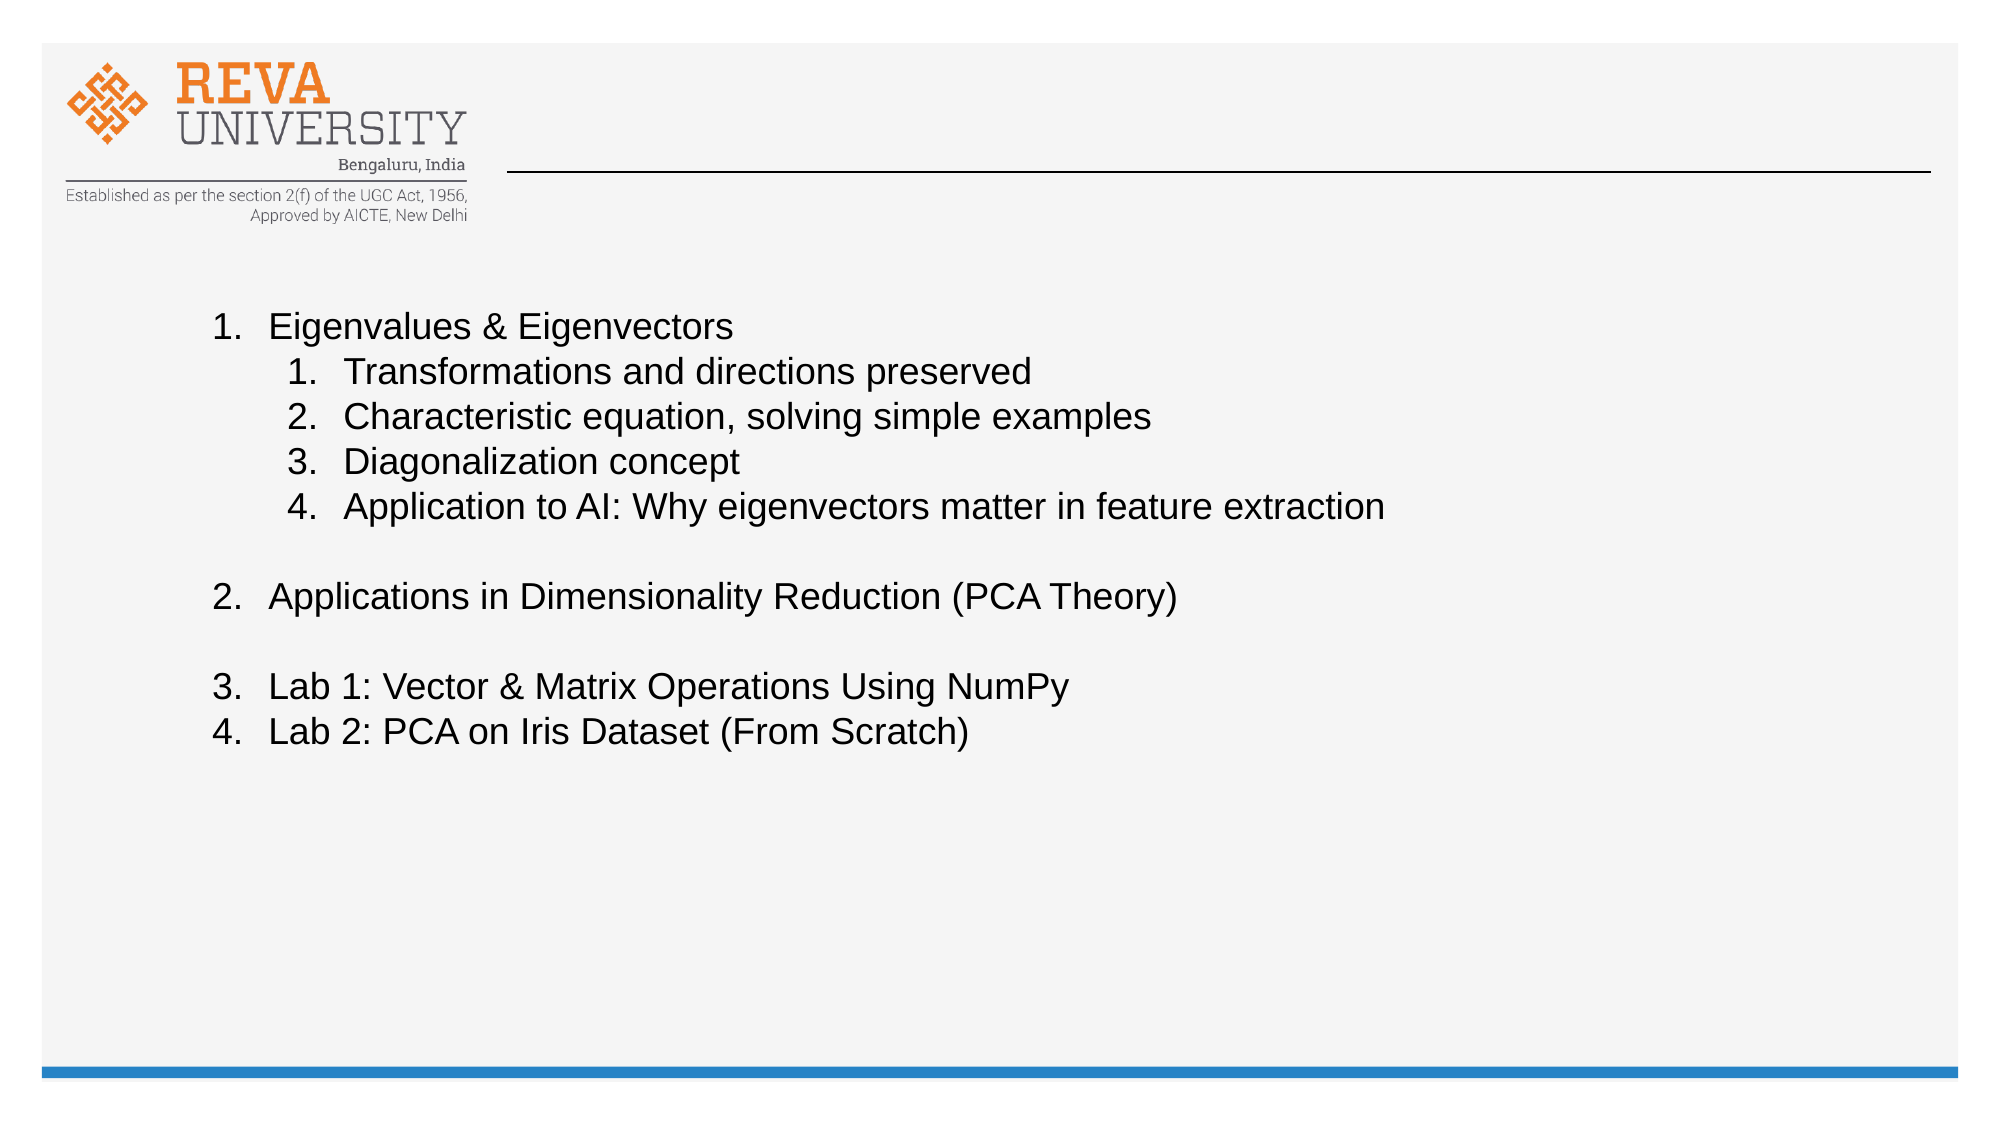

#

Eigenvalues & Eigenvectors
Transformations and directions preserved
Characteristic equation, solving simple examples
Diagonalization concept
Application to AI: Why eigenvectors matter in feature extraction

Applications in Dimensionality Reduction (PCA Theory)

Lab 1: Vector & Matrix Operations Using NumPy
Lab 2: PCA on Iris Dataset (From Scratch)